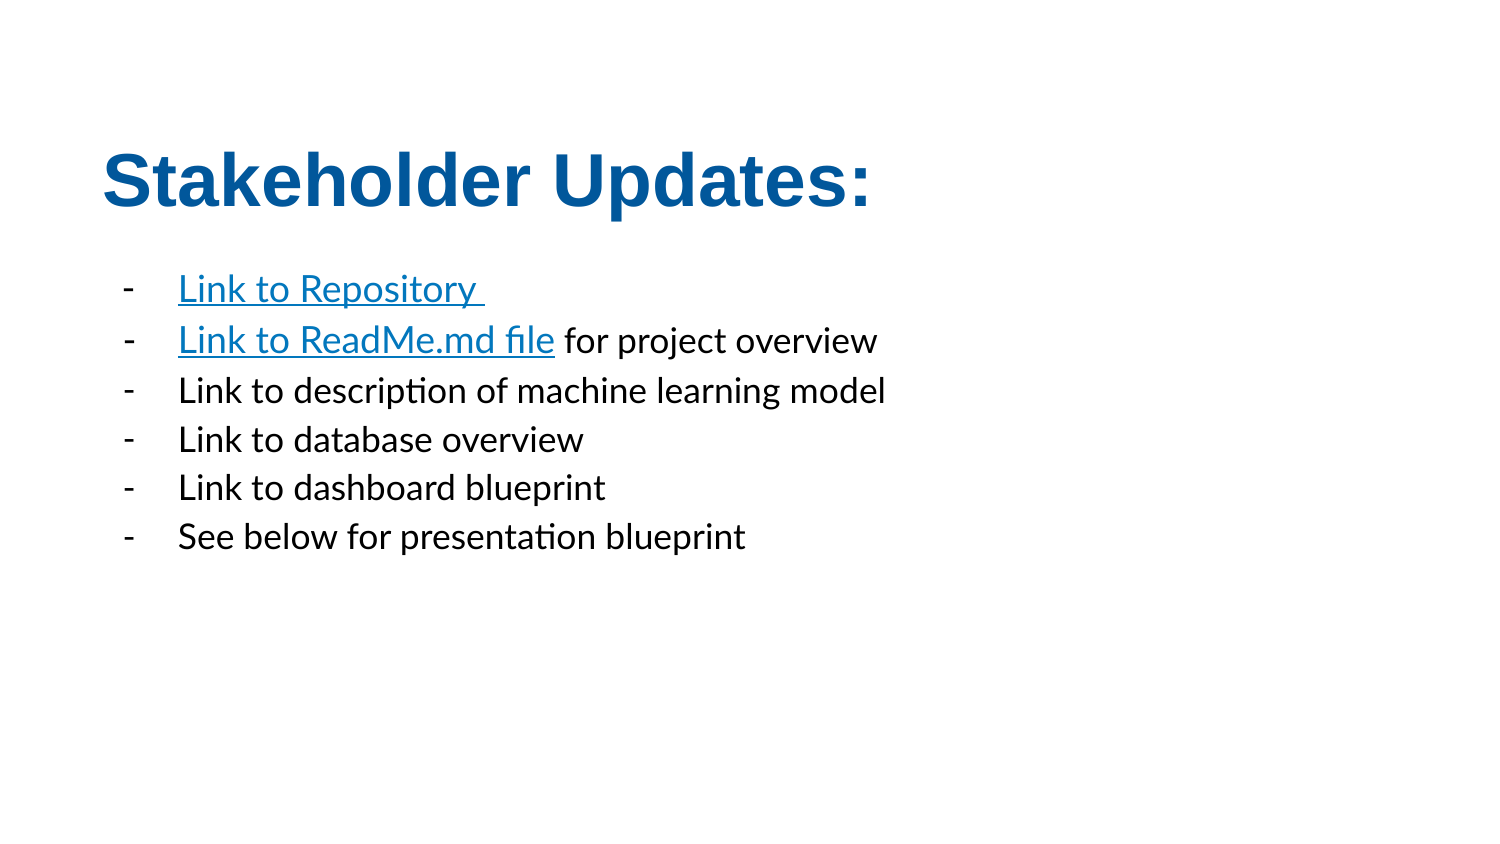

Stakeholder Updates:
Link to Repository
Link to ReadMe.md file for project overview
Link to description of machine learning model
Link to database overview
Link to dashboard blueprint
See below for presentation blueprint